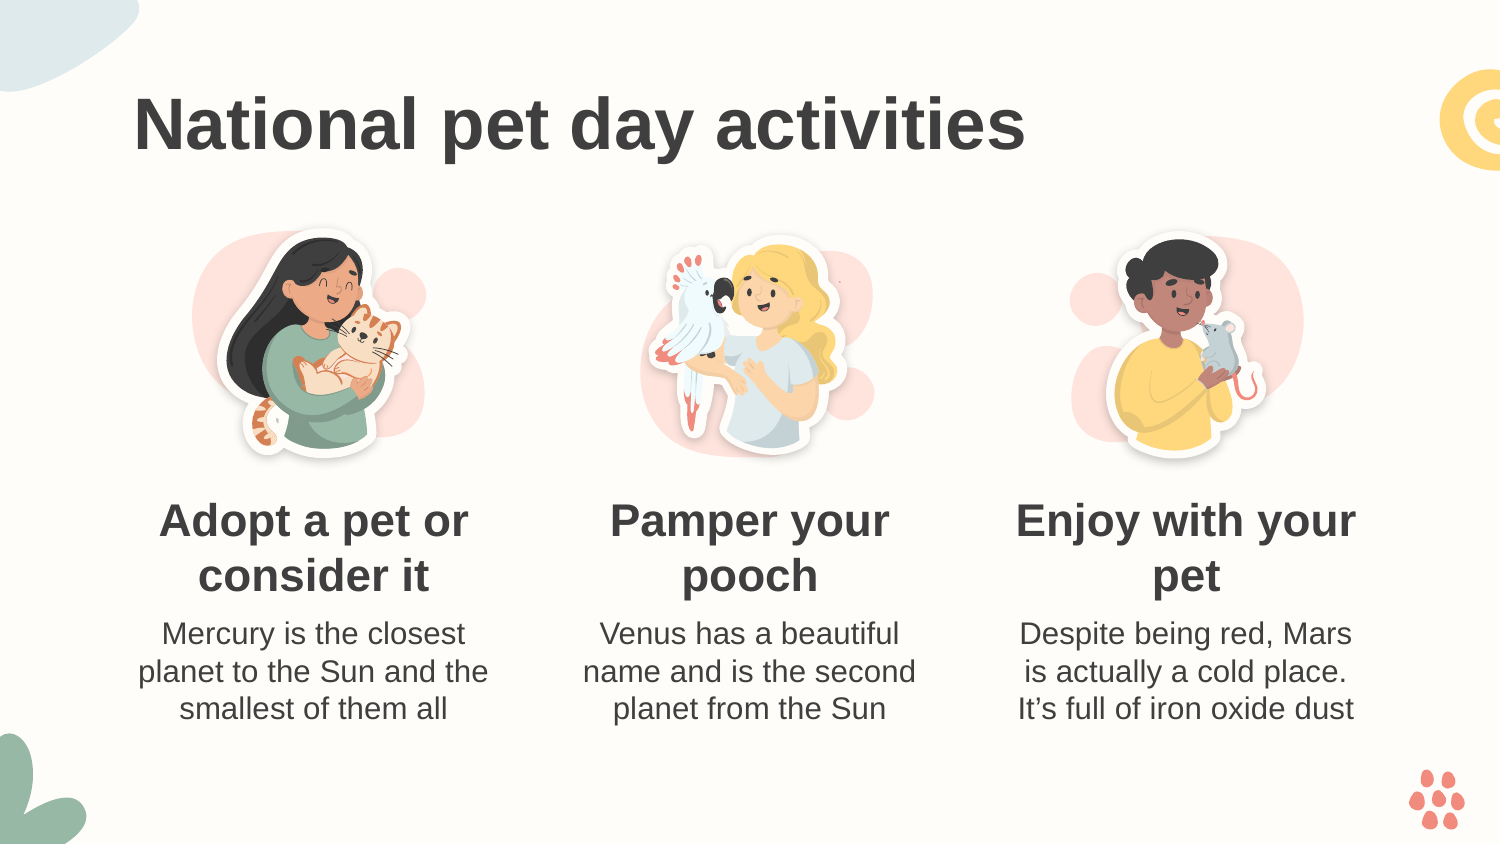

# National pet day activities

Adopt a pet or consider it
Pamper your pooch
Enjoy with your pet
Mercury is the closest planet to the Sun and the smallest of them all
Venus has a beautiful name and is the second planet from the Sun
Despite being red, Mars is actually a cold place. It’s full of iron oxide dust